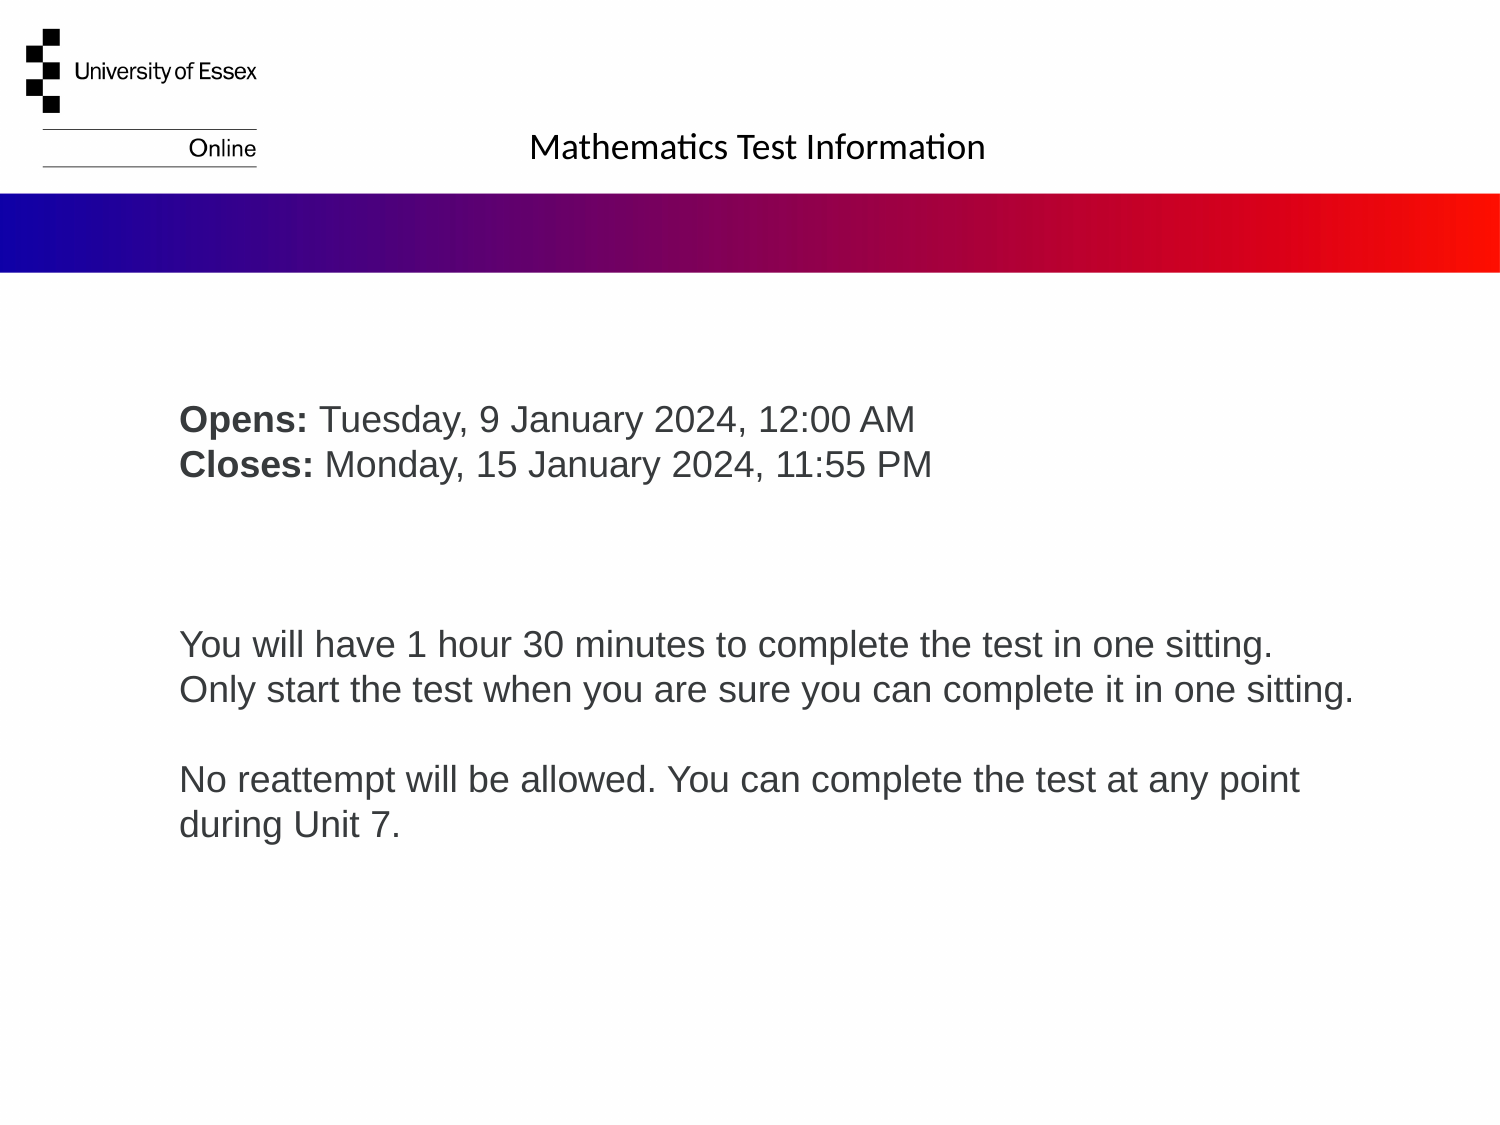

Mathematics Test Information

Opens: Tuesday, 9 January 2024, 12:00 AM
Closes: Monday, 15 January 2024, 11:55 PM

You will have 1 hour 30 minutes to complete the test in one sitting. Only start the test when you are sure you can complete it in one sitting.

No reattempt will be allowed. You can complete the test at any point during Unit 7.